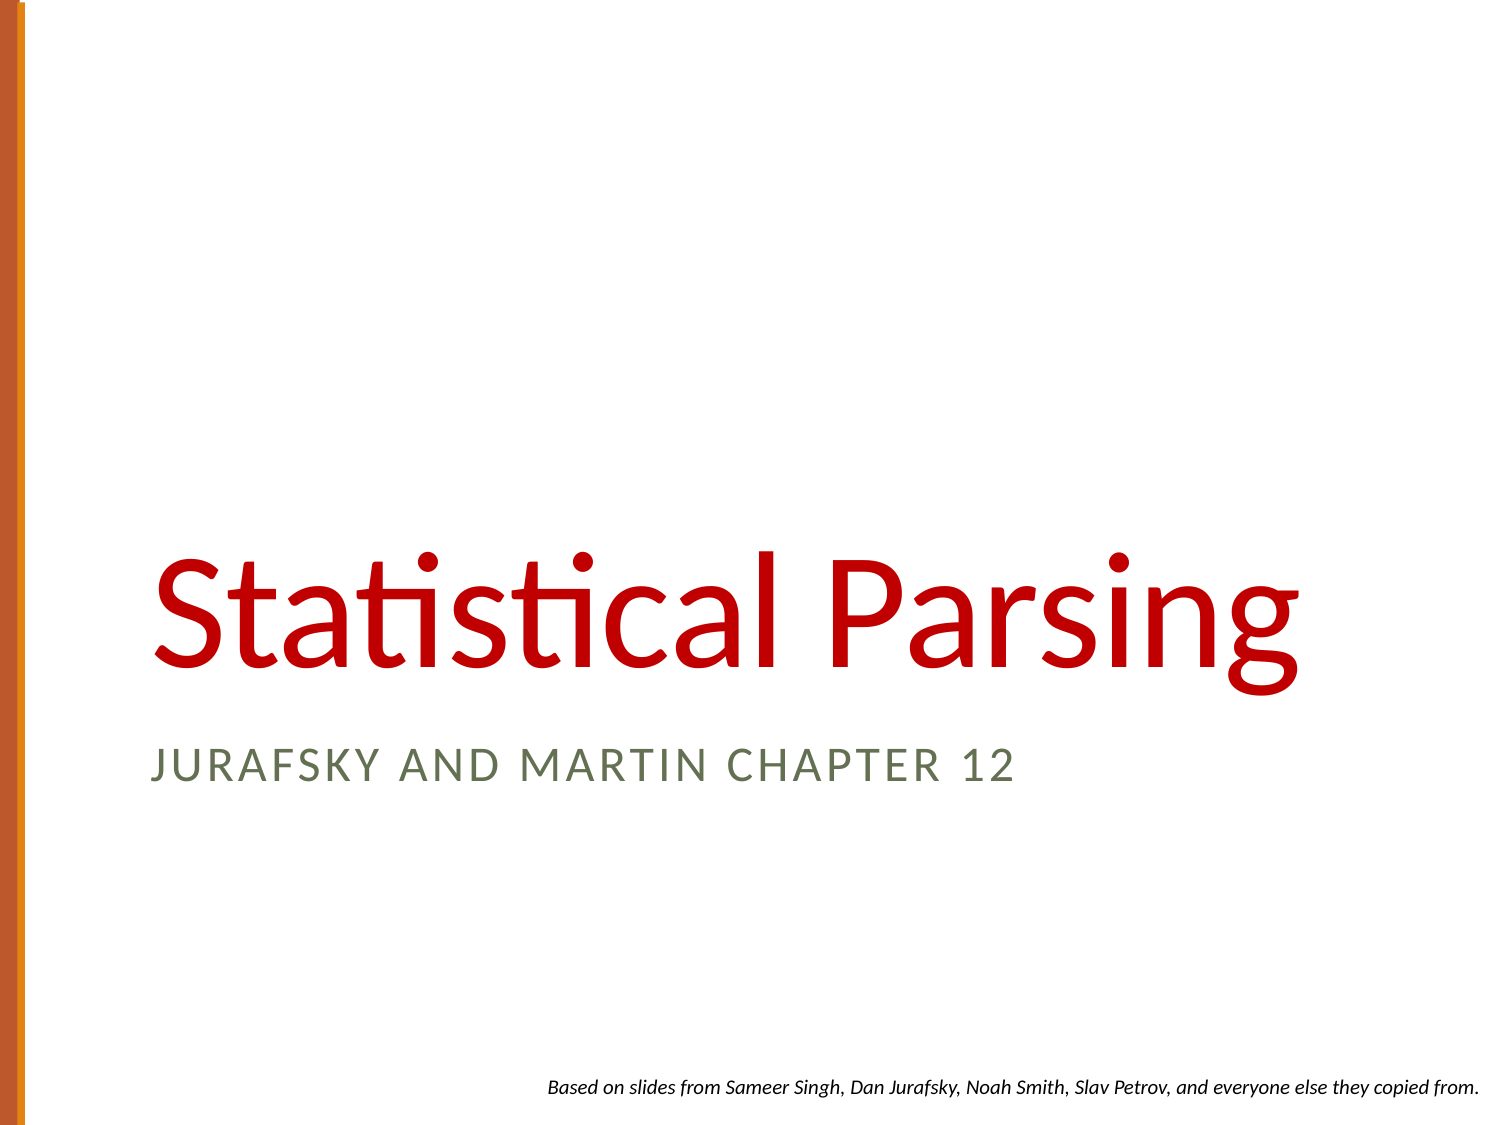

# Statistical Parsing
Jurafsky and Martin Chapter 12
Based on slides from Sameer Singh, Dan Jurafsky, Noah Smith, Slav Petrov, and everyone else they copied from.